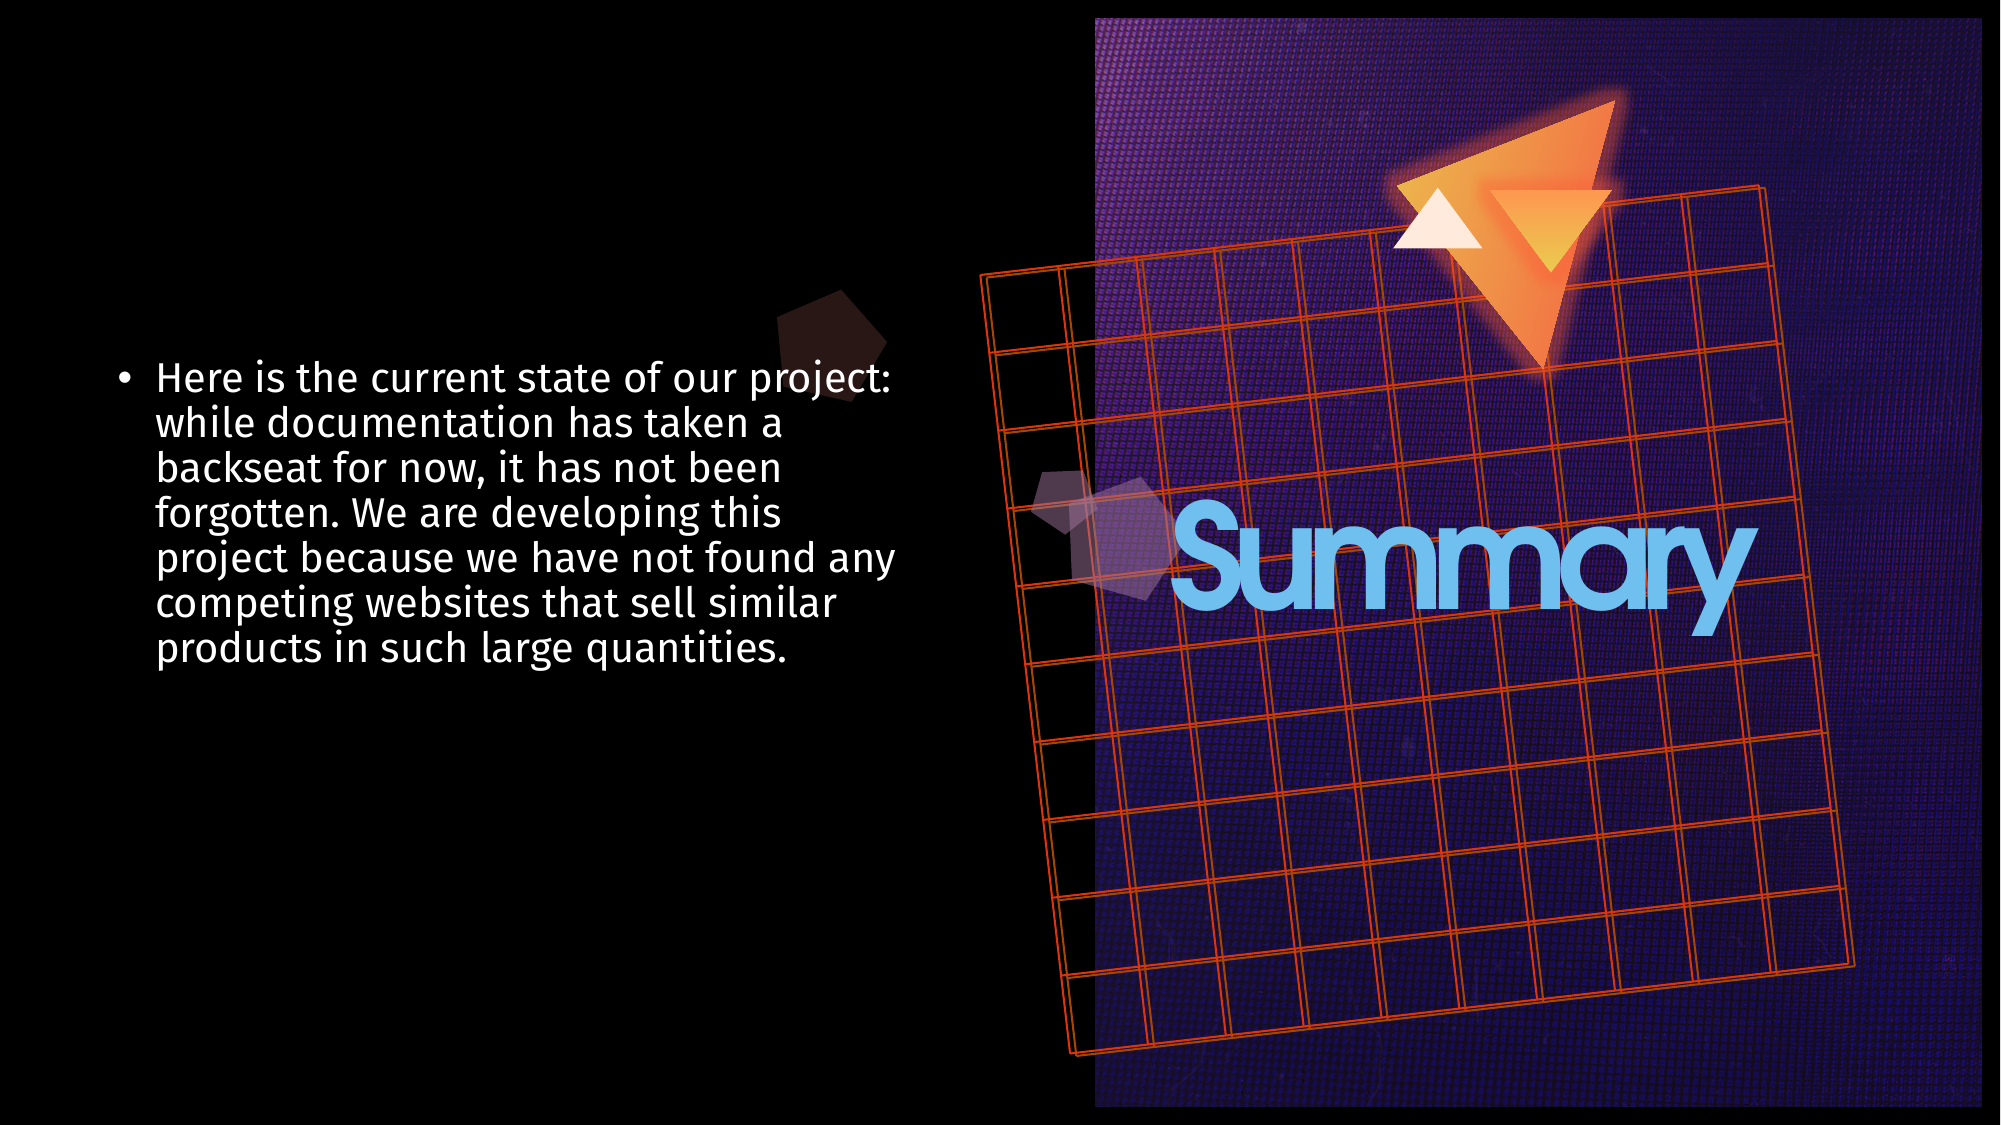

Here is the current state of our project: while documentation has taken a backseat for now, it has not been forgotten. We are developing this project because we have not found any competing websites that sell similar products in such large quantities.
# Summary